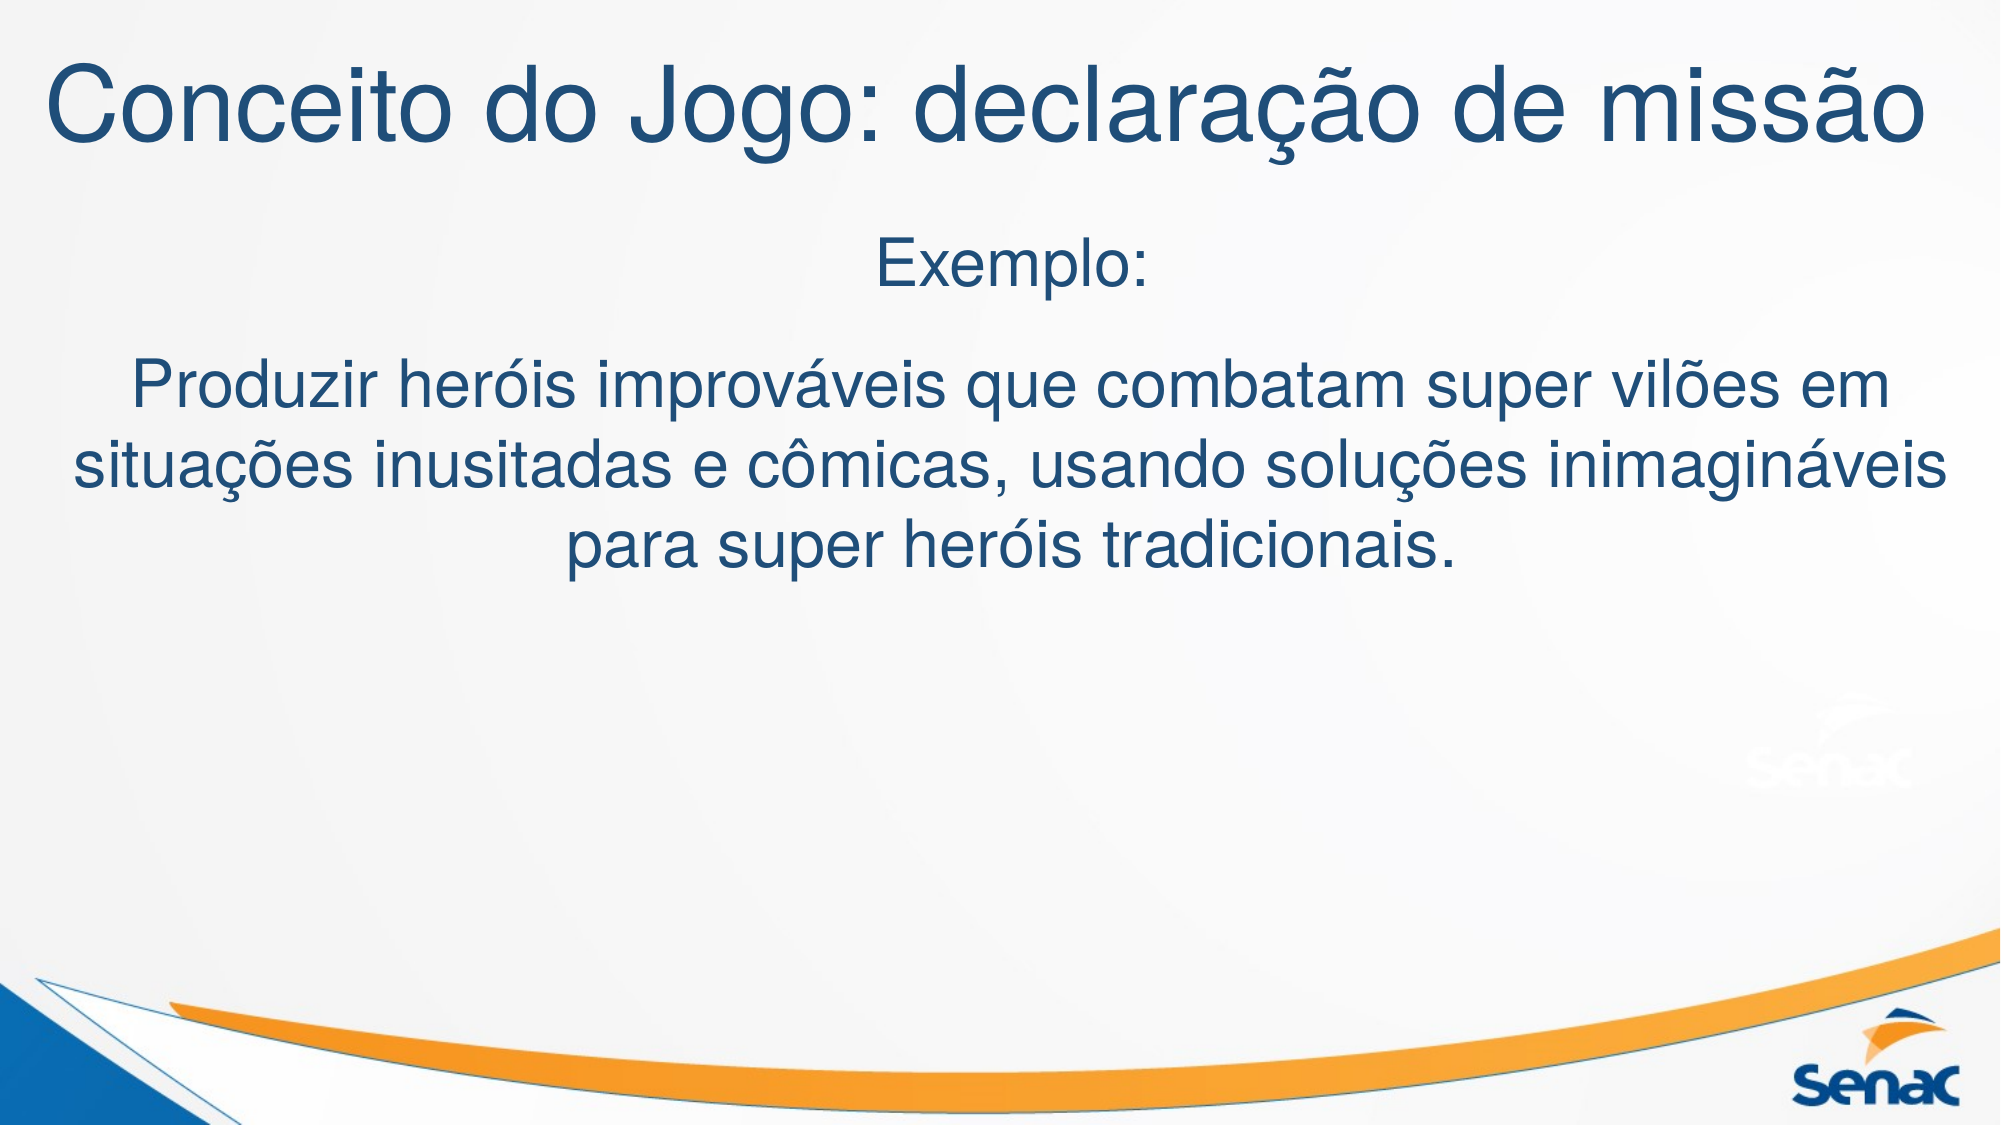

# Conceito do Jogo: declaração de missão
Exemplo:
Produzir heróis improváveis que combatam super vilões em situações inusitadas e cômicas, usando soluções inimagináveis para super heróis tradicionais.